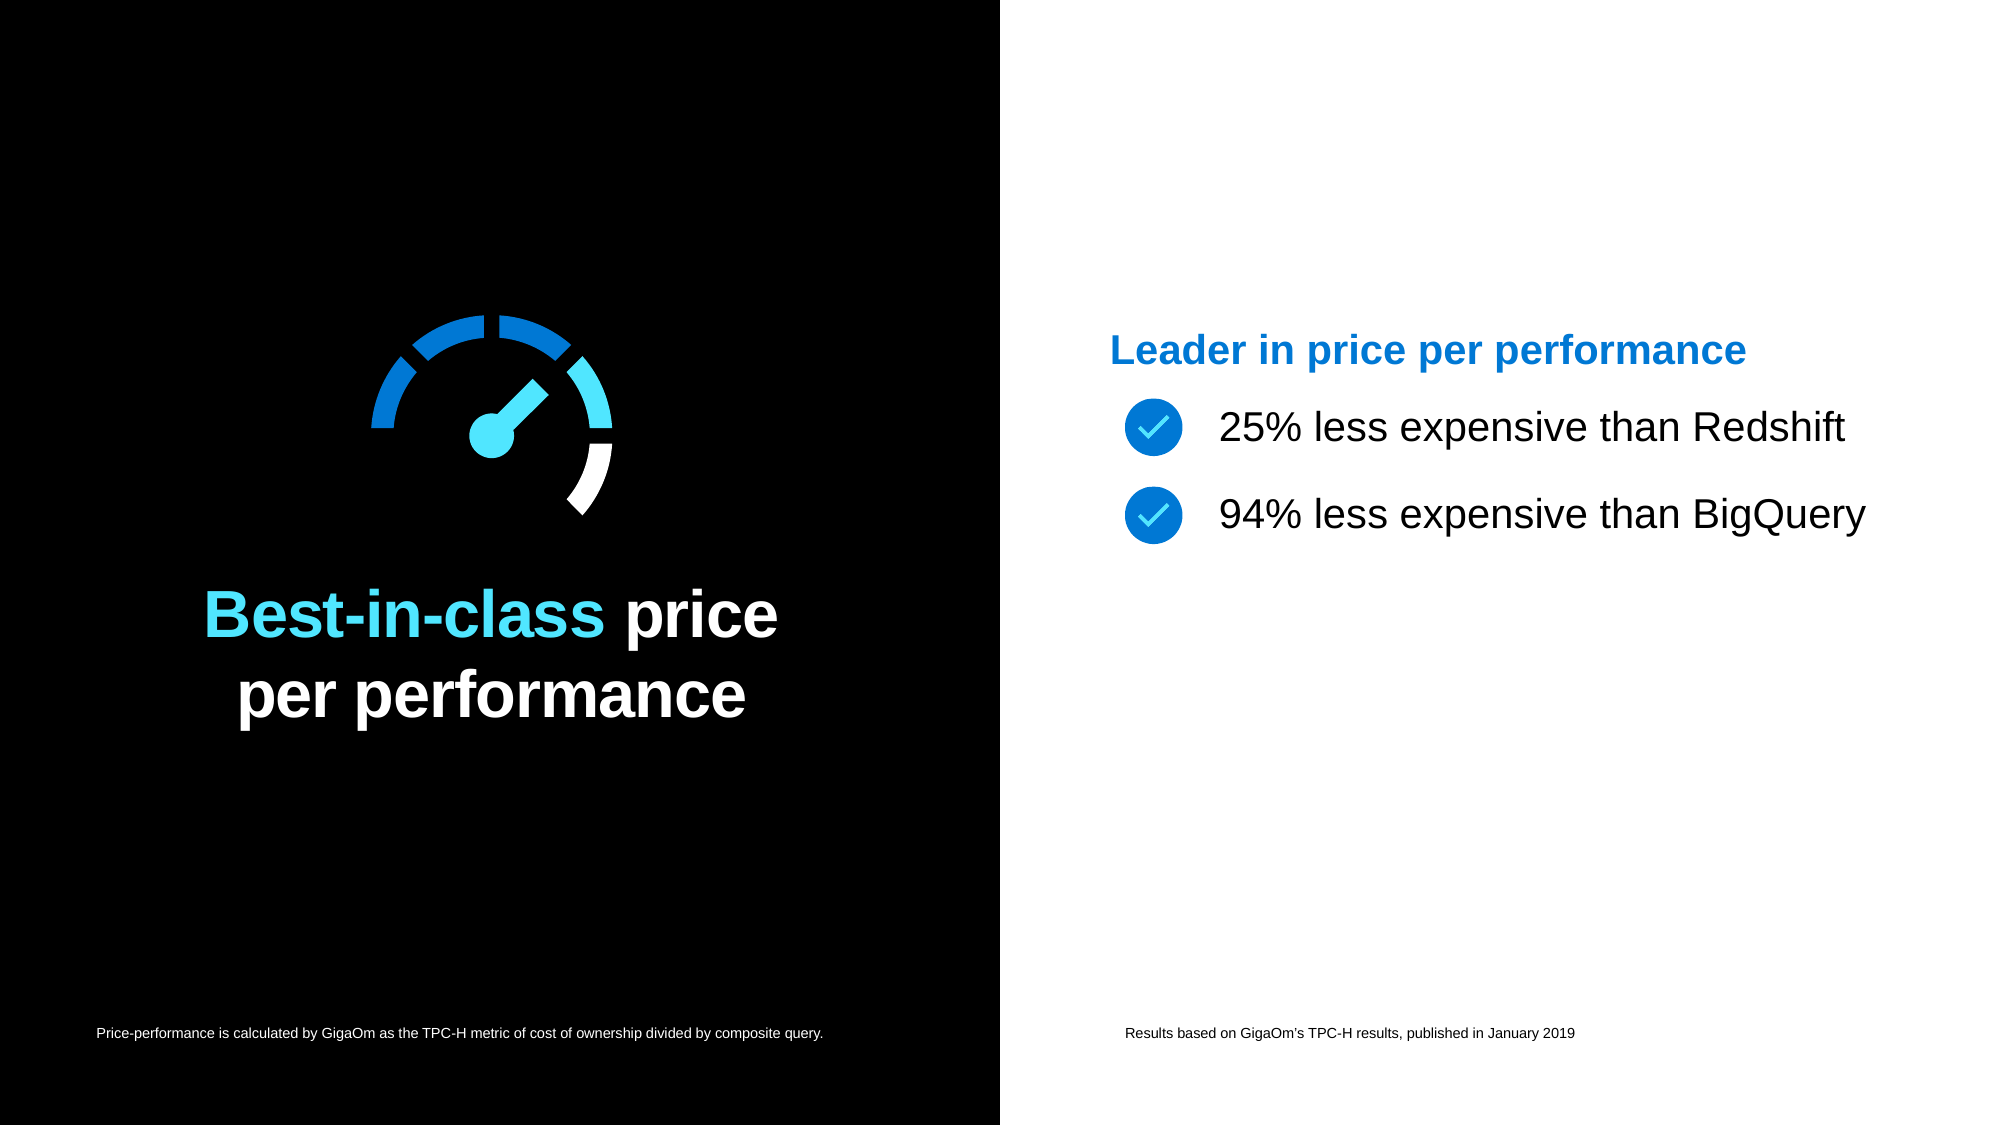

Leader in price per performance

25% less expensive than Redshift
94% less expensive than BigQuery

# Best-in-class price per performance
Price-performance is calculated by GigaOm as the TPC-H metric of cost of ownership divided by composite query.
Results based on GigaOm’s TPC-H results, published in January 2019